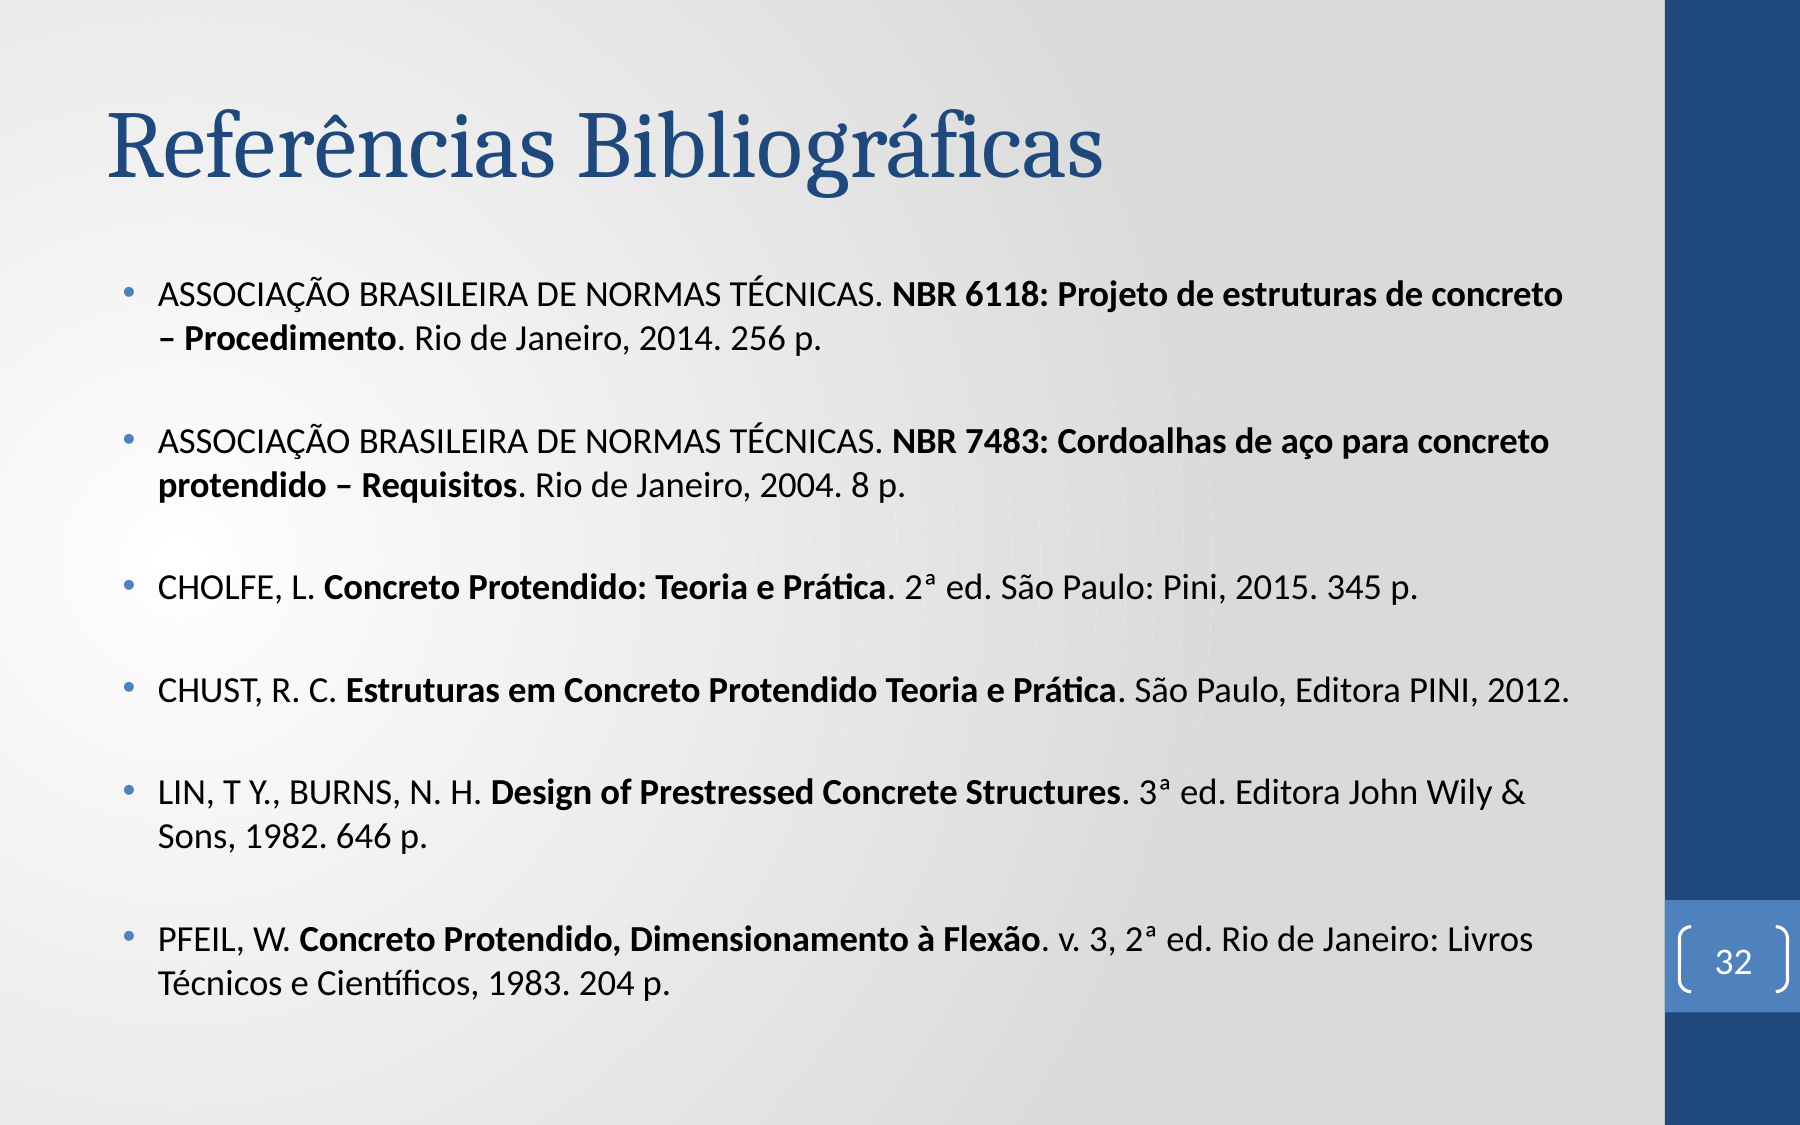

# Referências Bibliográficas
ASSOCIAÇÃO BRASILEIRA DE NORMAS TÉCNICAS. NBR 6118: Projeto de estruturas de concreto – Procedimento. Rio de Janeiro, 2014. 256 p.

ASSOCIAÇÃO BRASILEIRA DE NORMAS TÉCNICAS. NBR 7483: Cordoalhas de aço para concreto protendido – Requisitos. Rio de Janeiro, 2004. 8 p.

CHOLFE, L. Concreto Protendido: Teoria e Prática. 2ª ed. São Paulo: Pini, 2015. 345 p.

CHUST, R. C. Estruturas em Concreto Protendido Teoria e Prática. São Paulo, Editora PINI, 2012.

LIN, T Y., BURNS, N. H. Design of Prestressed Concrete Structures. 3ª ed. Editora John Wily & Sons, 1982. 646 p.

PFEIL, W. Concreto Protendido, Dimensionamento à Flexão. v. 3, 2ª ed. Rio de Janeiro: Livros Técnicos e Científicos, 1983. 204 p.

32